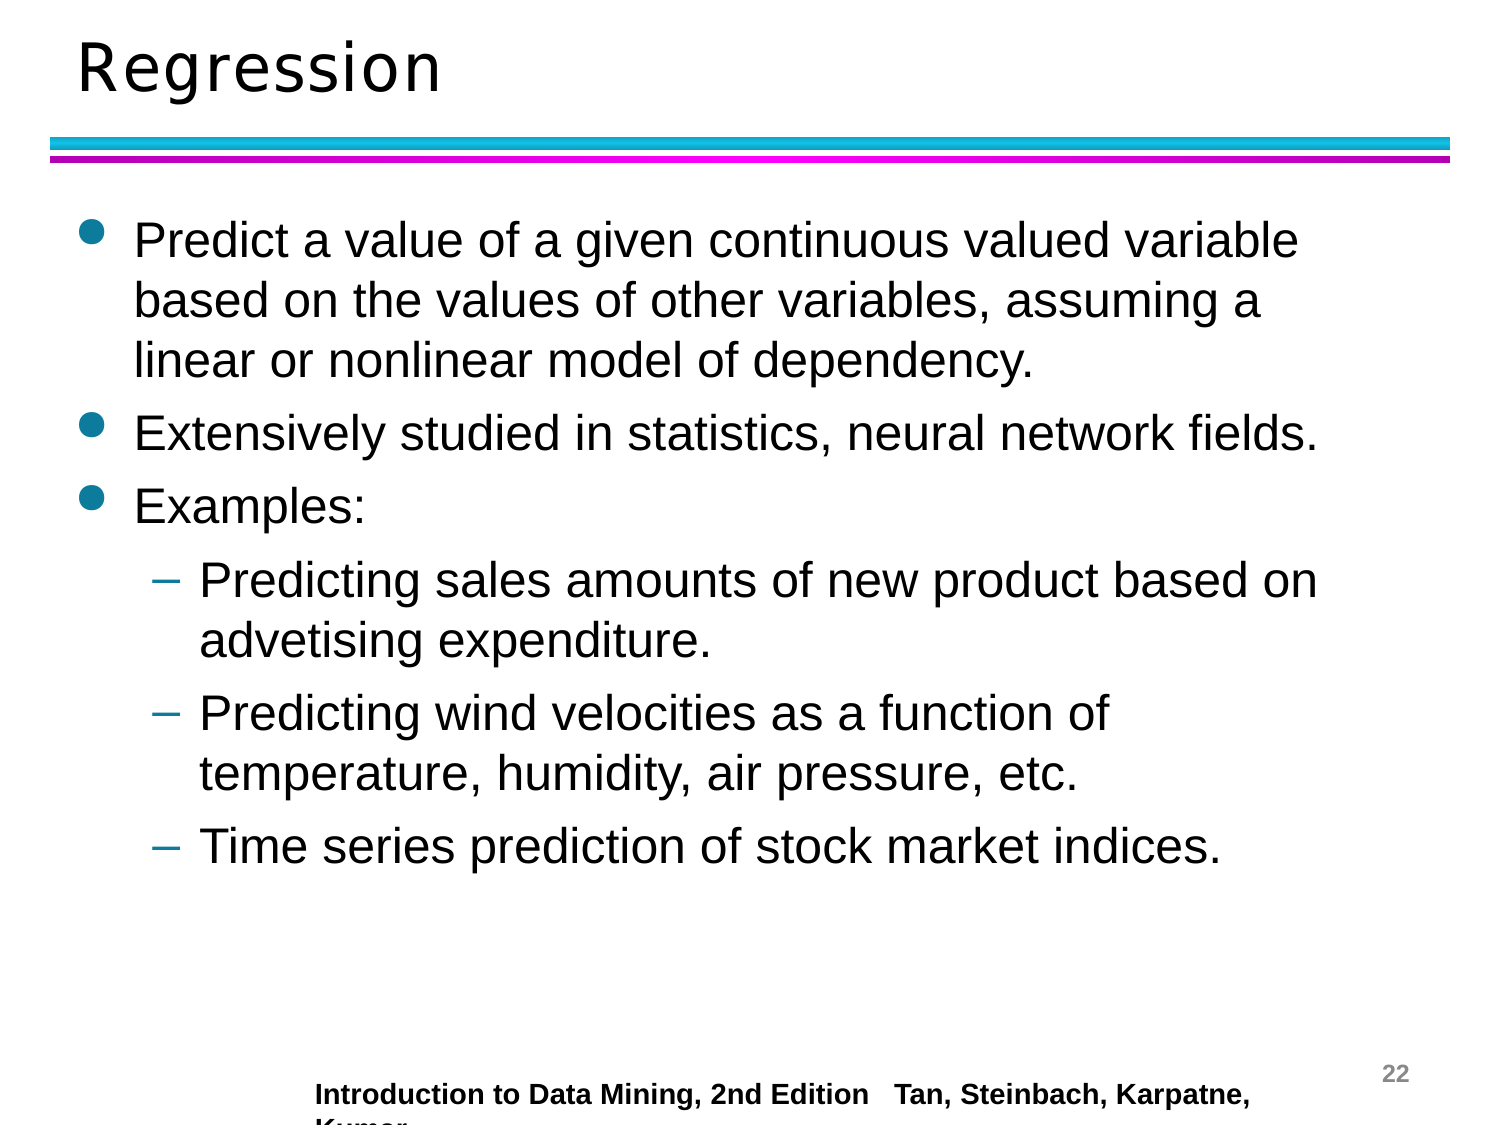

# Regression
Predict a value of a given continuous valued variable based on the values of other variables, assuming a linear or nonlinear model of dependency.
Extensively studied in statistics, neural network fields.
Examples:
Predicting sales amounts of new product based on advetising expenditure.
Predicting wind velocities as a function of temperature, humidity, air pressure, etc.
Time series prediction of stock market indices.
22
Introduction to Data Mining, 2nd Edition   Tan, Steinbach, Karpatne, Kumar